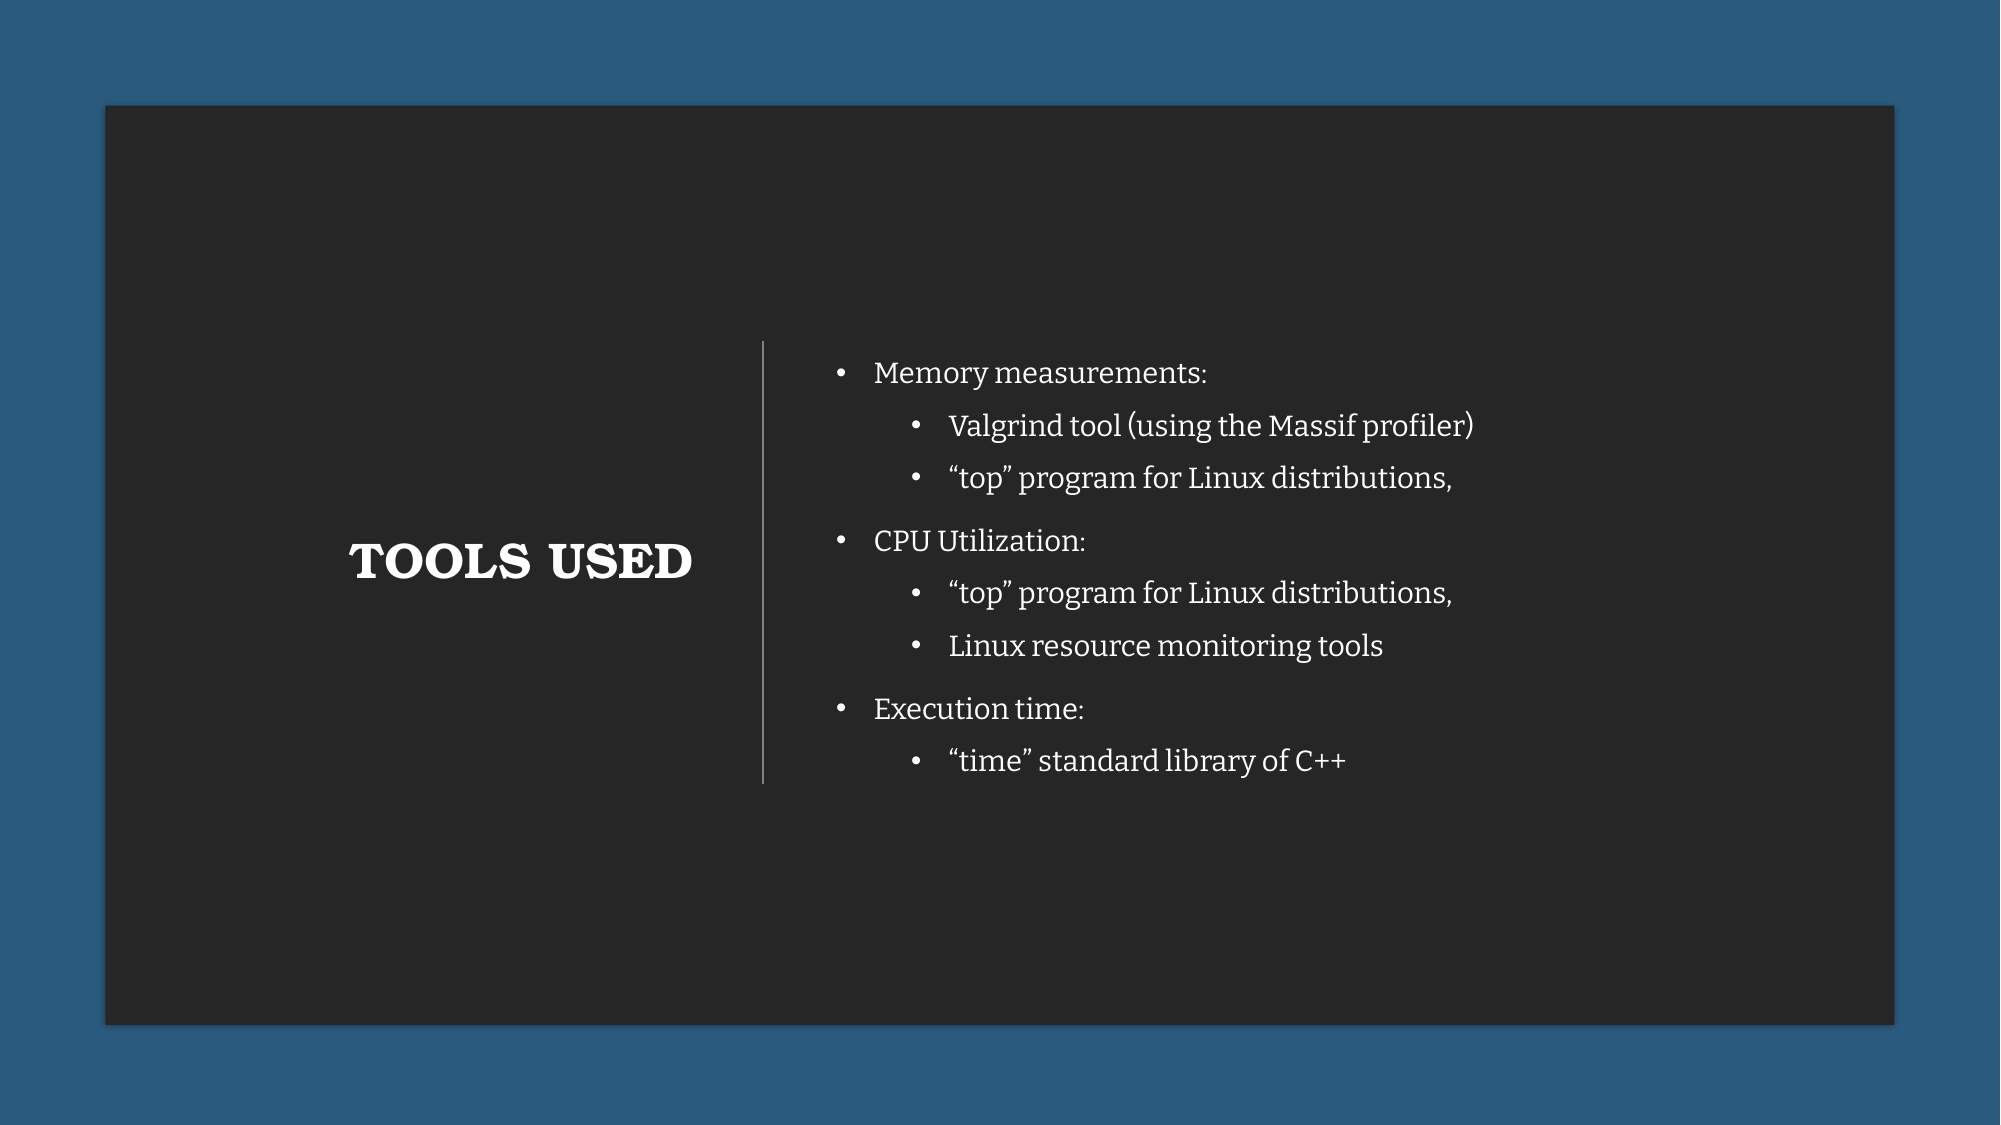

# Tools used
Memory measurements:
Valgrind tool (using the Massif profiler)
“top” program for Linux distributions,
CPU Utilization:
“top” program for Linux distributions,
Linux resource monitoring tools
Execution time:
“time” standard library of C++